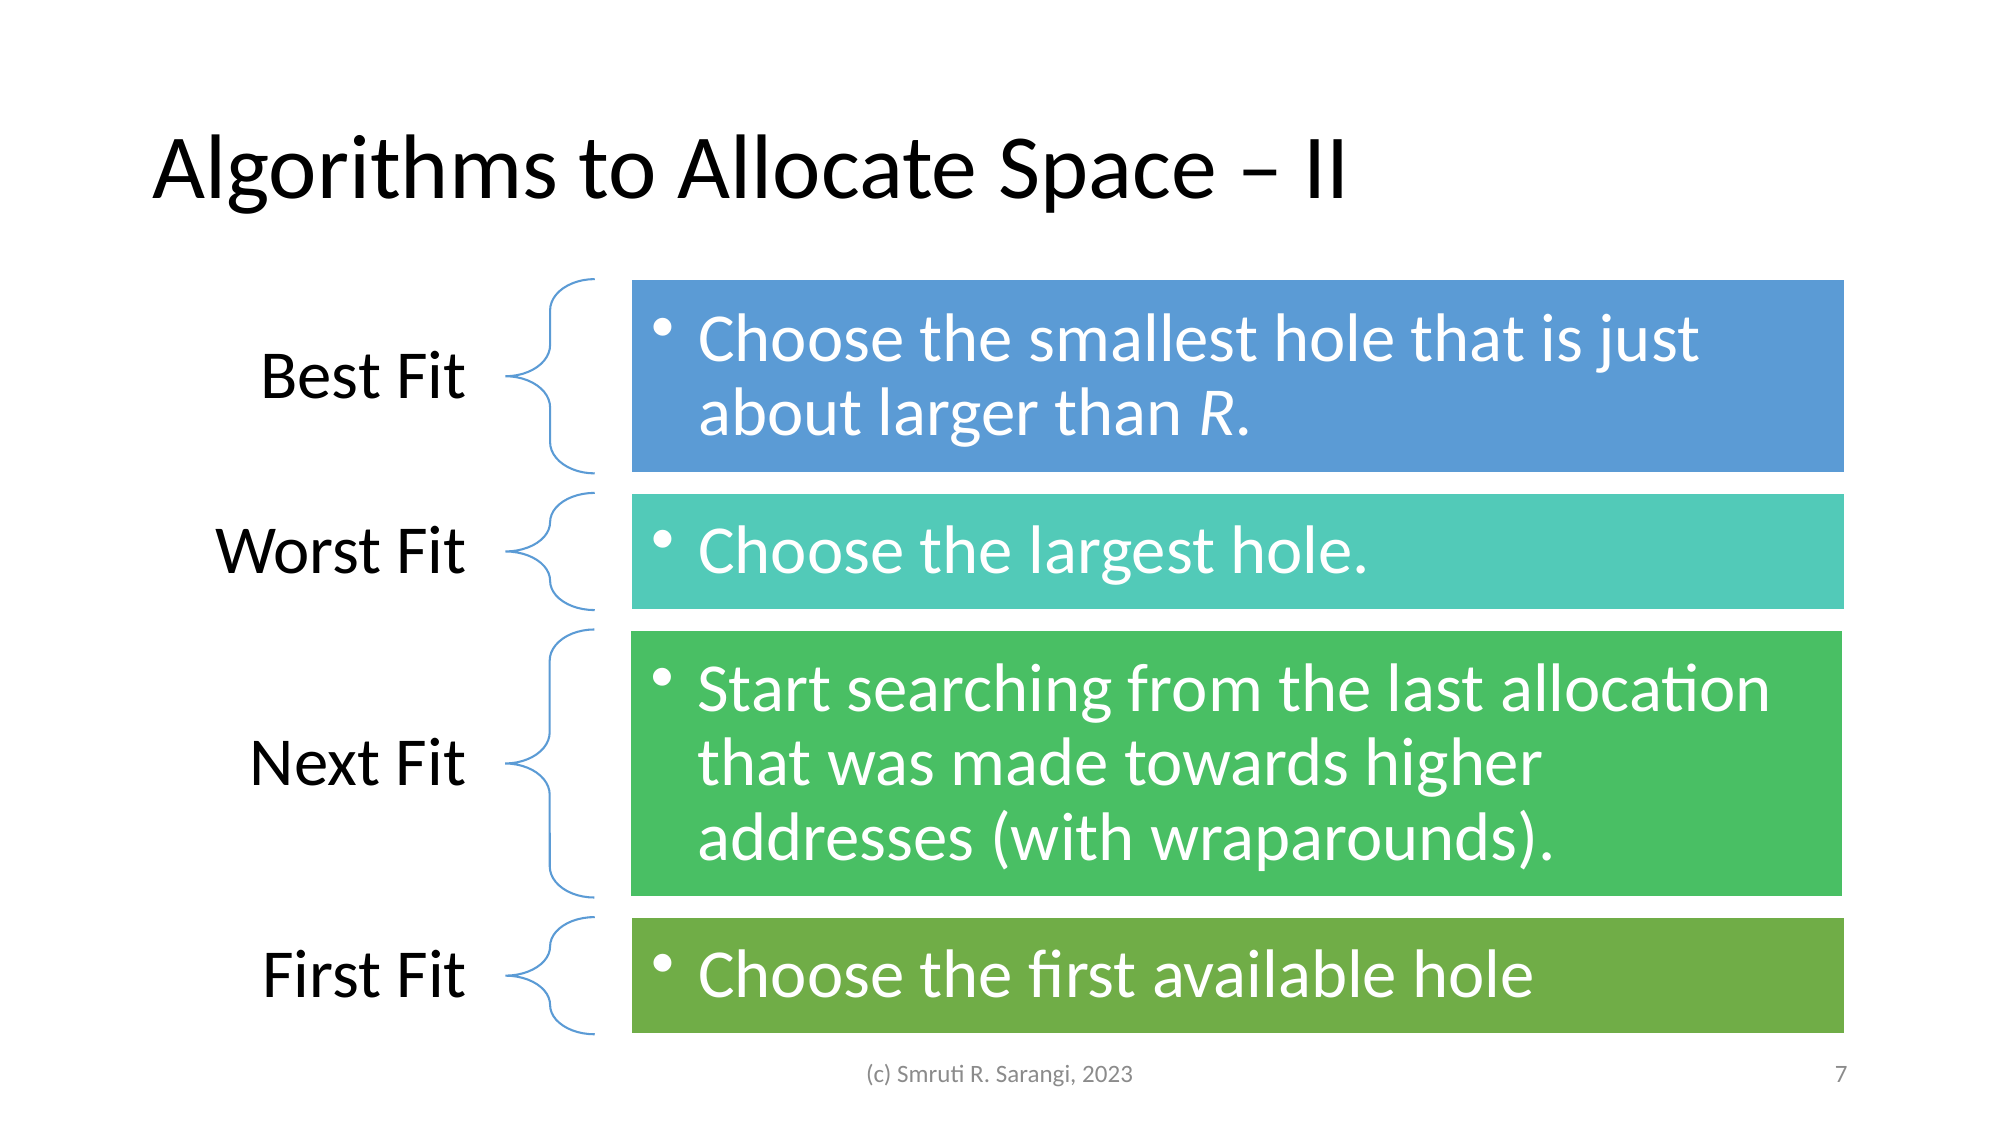

# Algorithms to Allocate Space – II
Best Fit
Choose the smallest hole that is just about larger than R.
Worst Fit
Choose the largest hole.
Next Fit
Start searching from the last allocation that was made towards higher addresses (with wraparounds).
First Fit
Choose the first available hole
(c) Smruti R. Sarangi, 2023
7